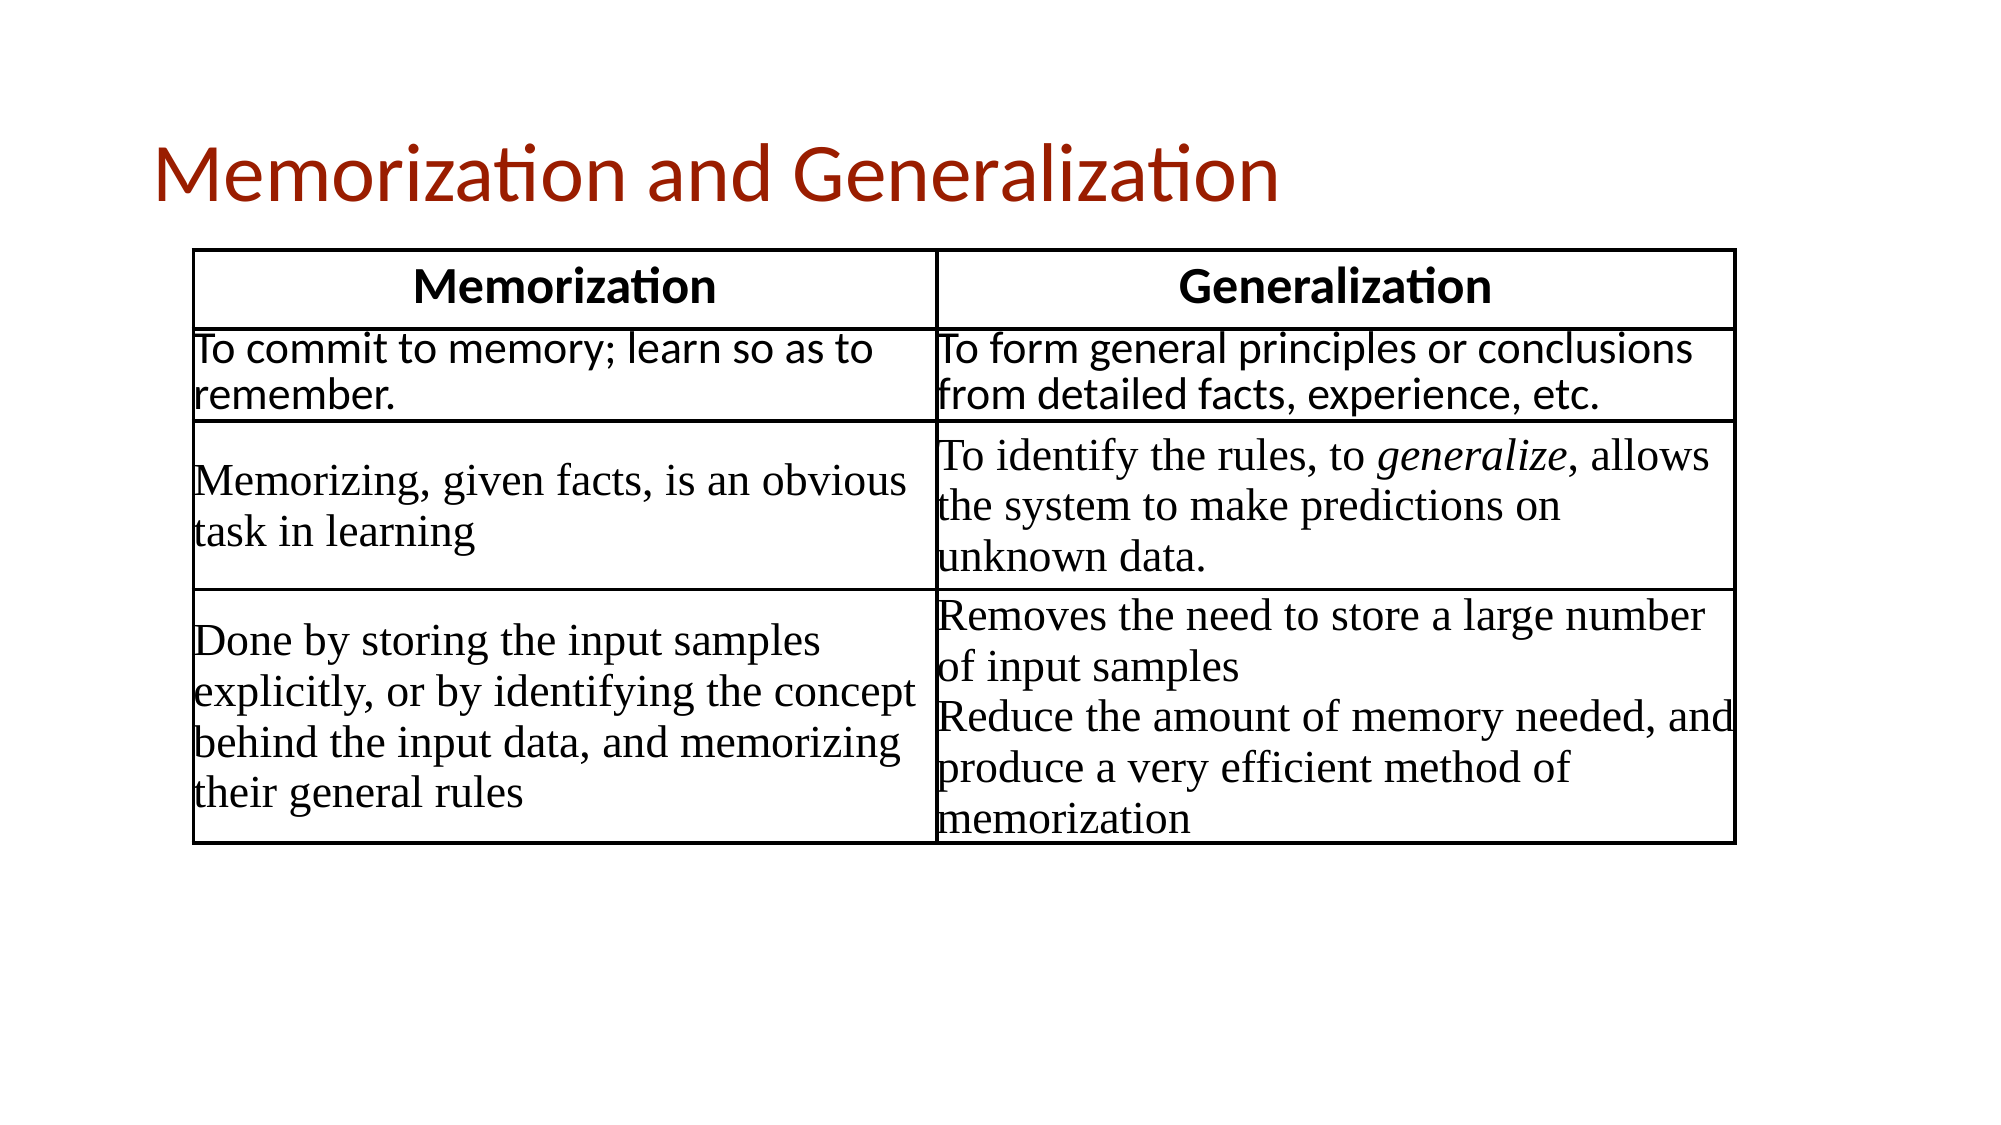

# Memorization and Generalization
| Memorization | Generalization |
| --- | --- |
| To commit to memory; learn so as to remember. | To form general principles or conclusions from detailed facts, experience, etc. |
| Memorizing, given facts, is an obvious task in learning | To identify the rules, to generalize, allows the system to make predictions on unknown data. |
| Done by storing the input samples explicitly, or by identifying the concept behind the input data, and memorizing their general rules | Removes the need to store a large number of input samples Reduce the amount of memory needed, and produce a very efficient method of memorization |